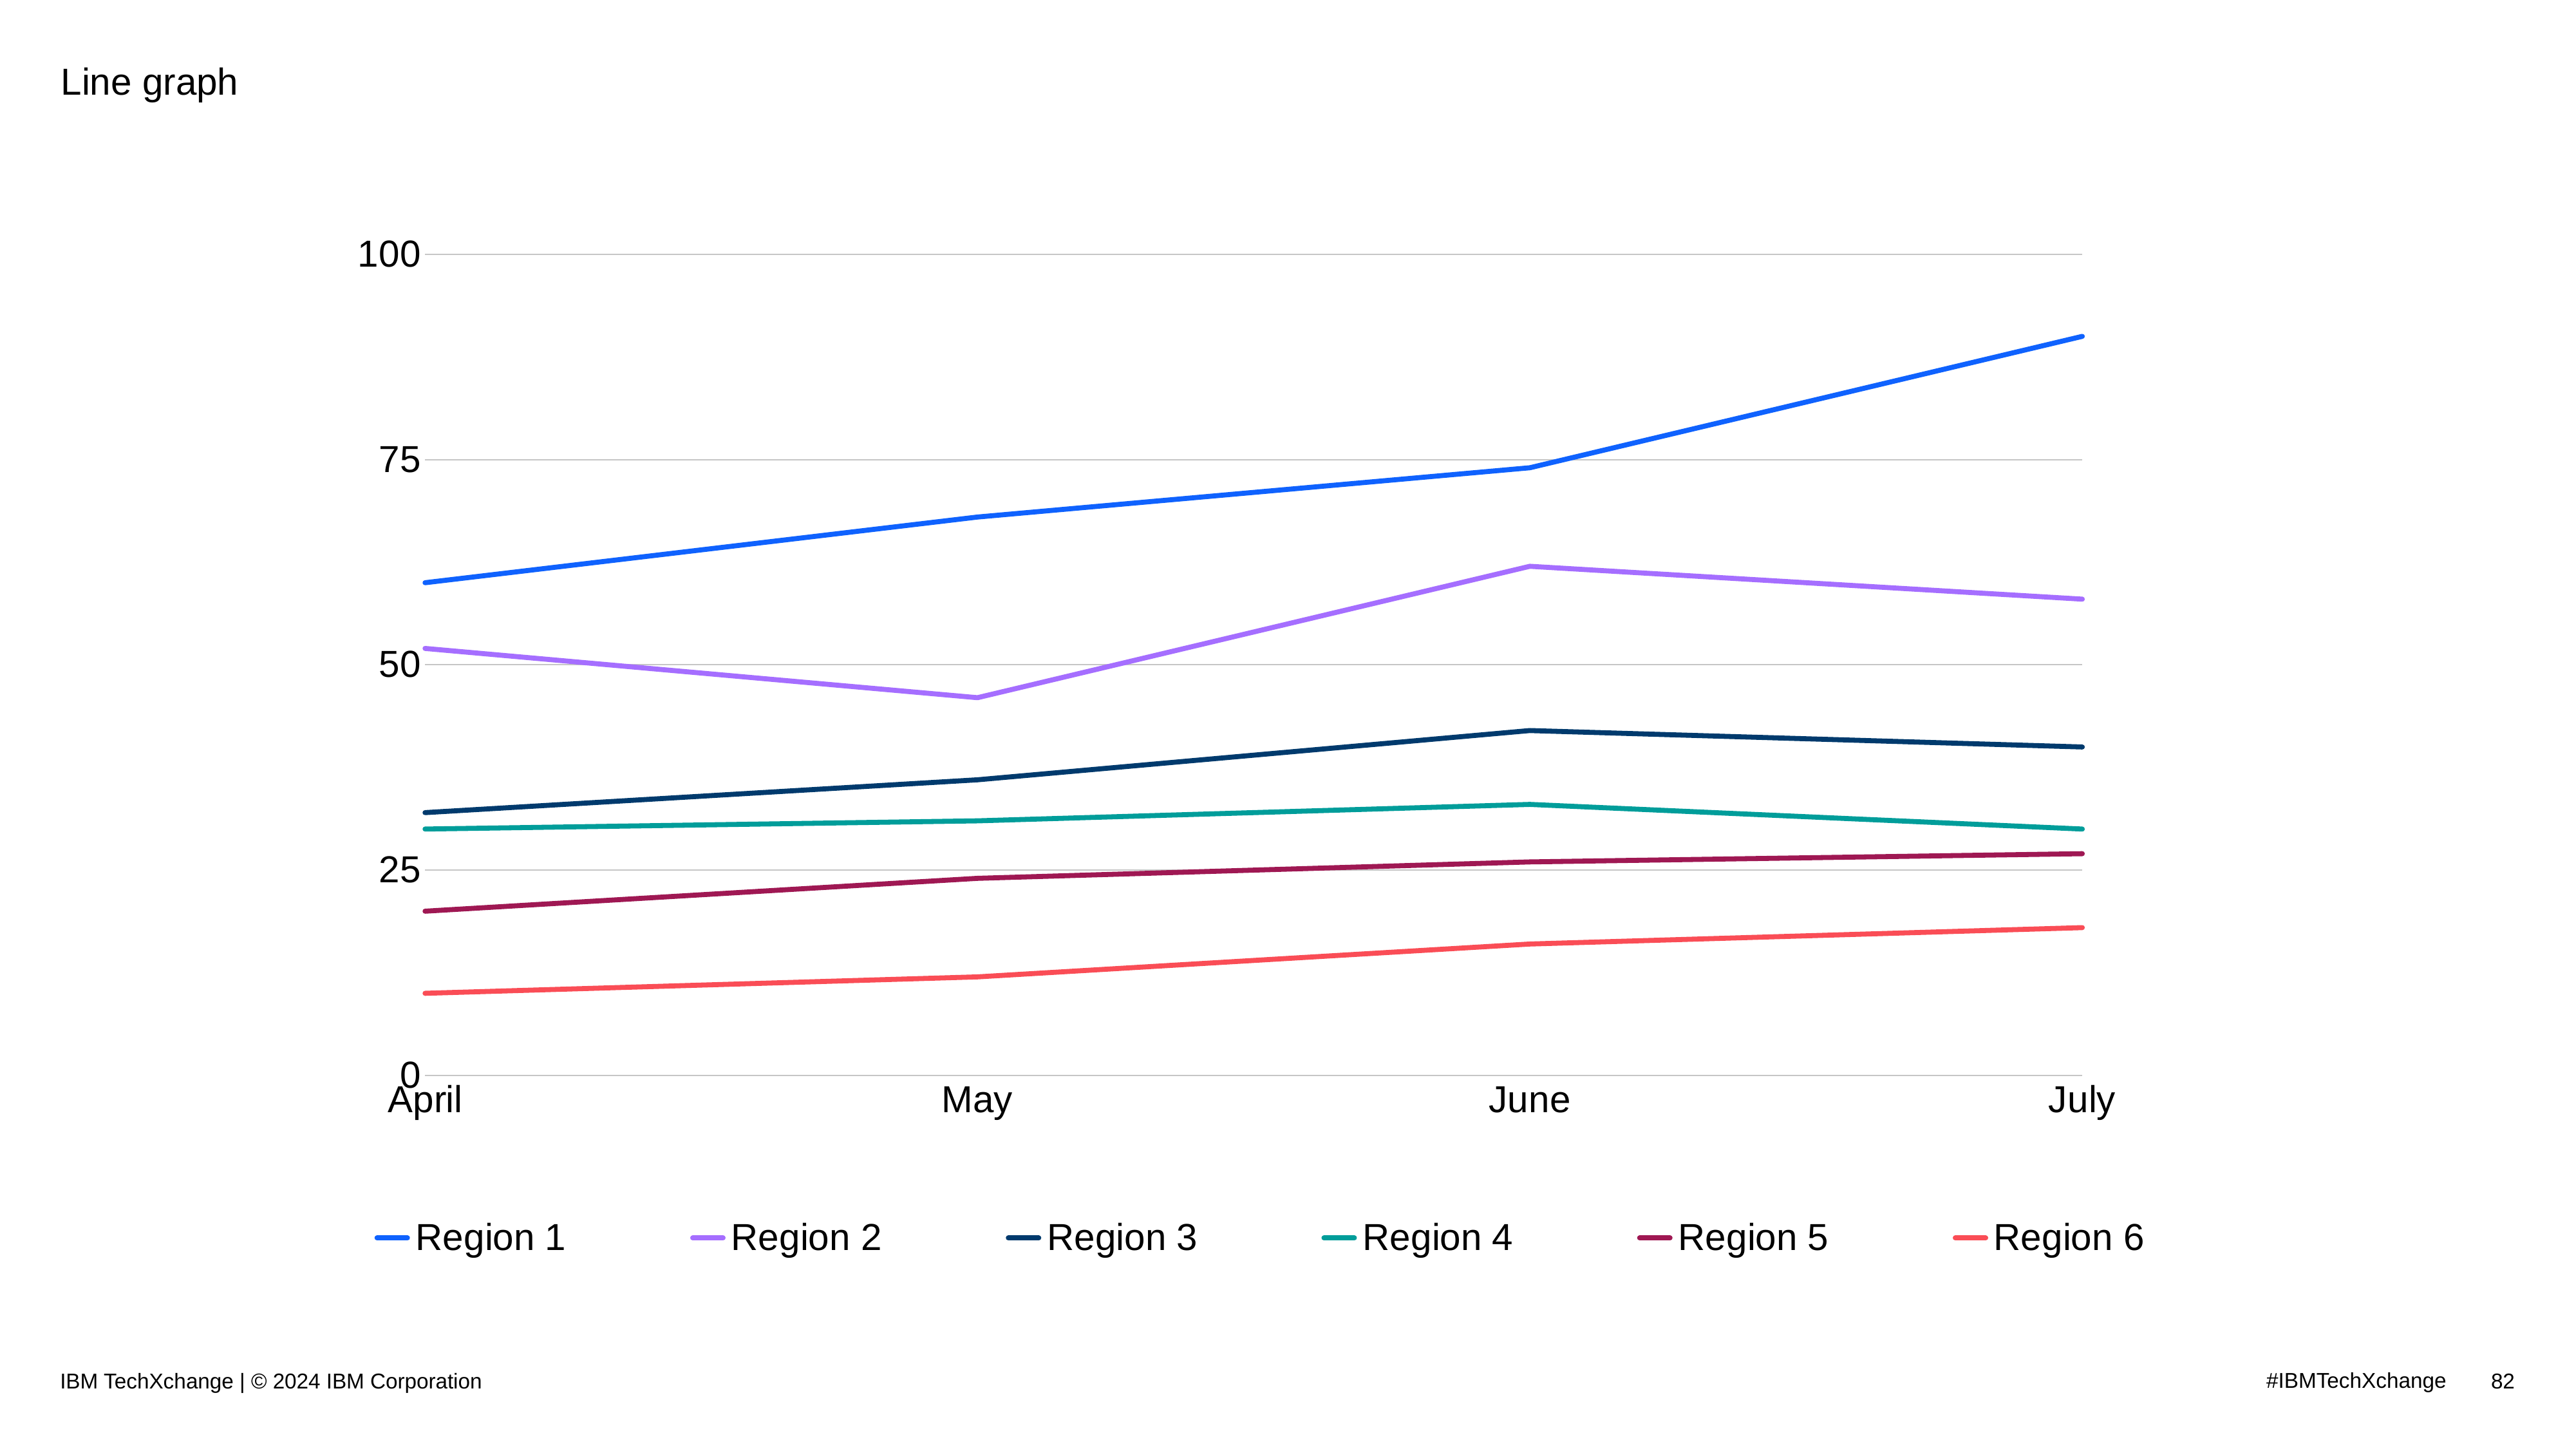

# Line graph

### Chart

| Category | Region 1 | Region 2 | Region 3 | Region 4 | Region 5 | Region 6 |
|---|---|---|---|---|---|---|
| April | 60.0 | 52.0 | 32.0 | 30.0 | 20.0 | 10.0 |
| May | 68.0 | 46.0 | 36.0 | 31.0 | 24.0 | 12.0 |
| June | 74.0 | 62.0 | 42.0 | 33.0 | 26.0 | 16.0 |
| July | 90.0 | 58.0 | 40.0 | 30.0 | 27.0 | 18.0 |
IBM TechXchange | © 2024 IBM Corporation
82